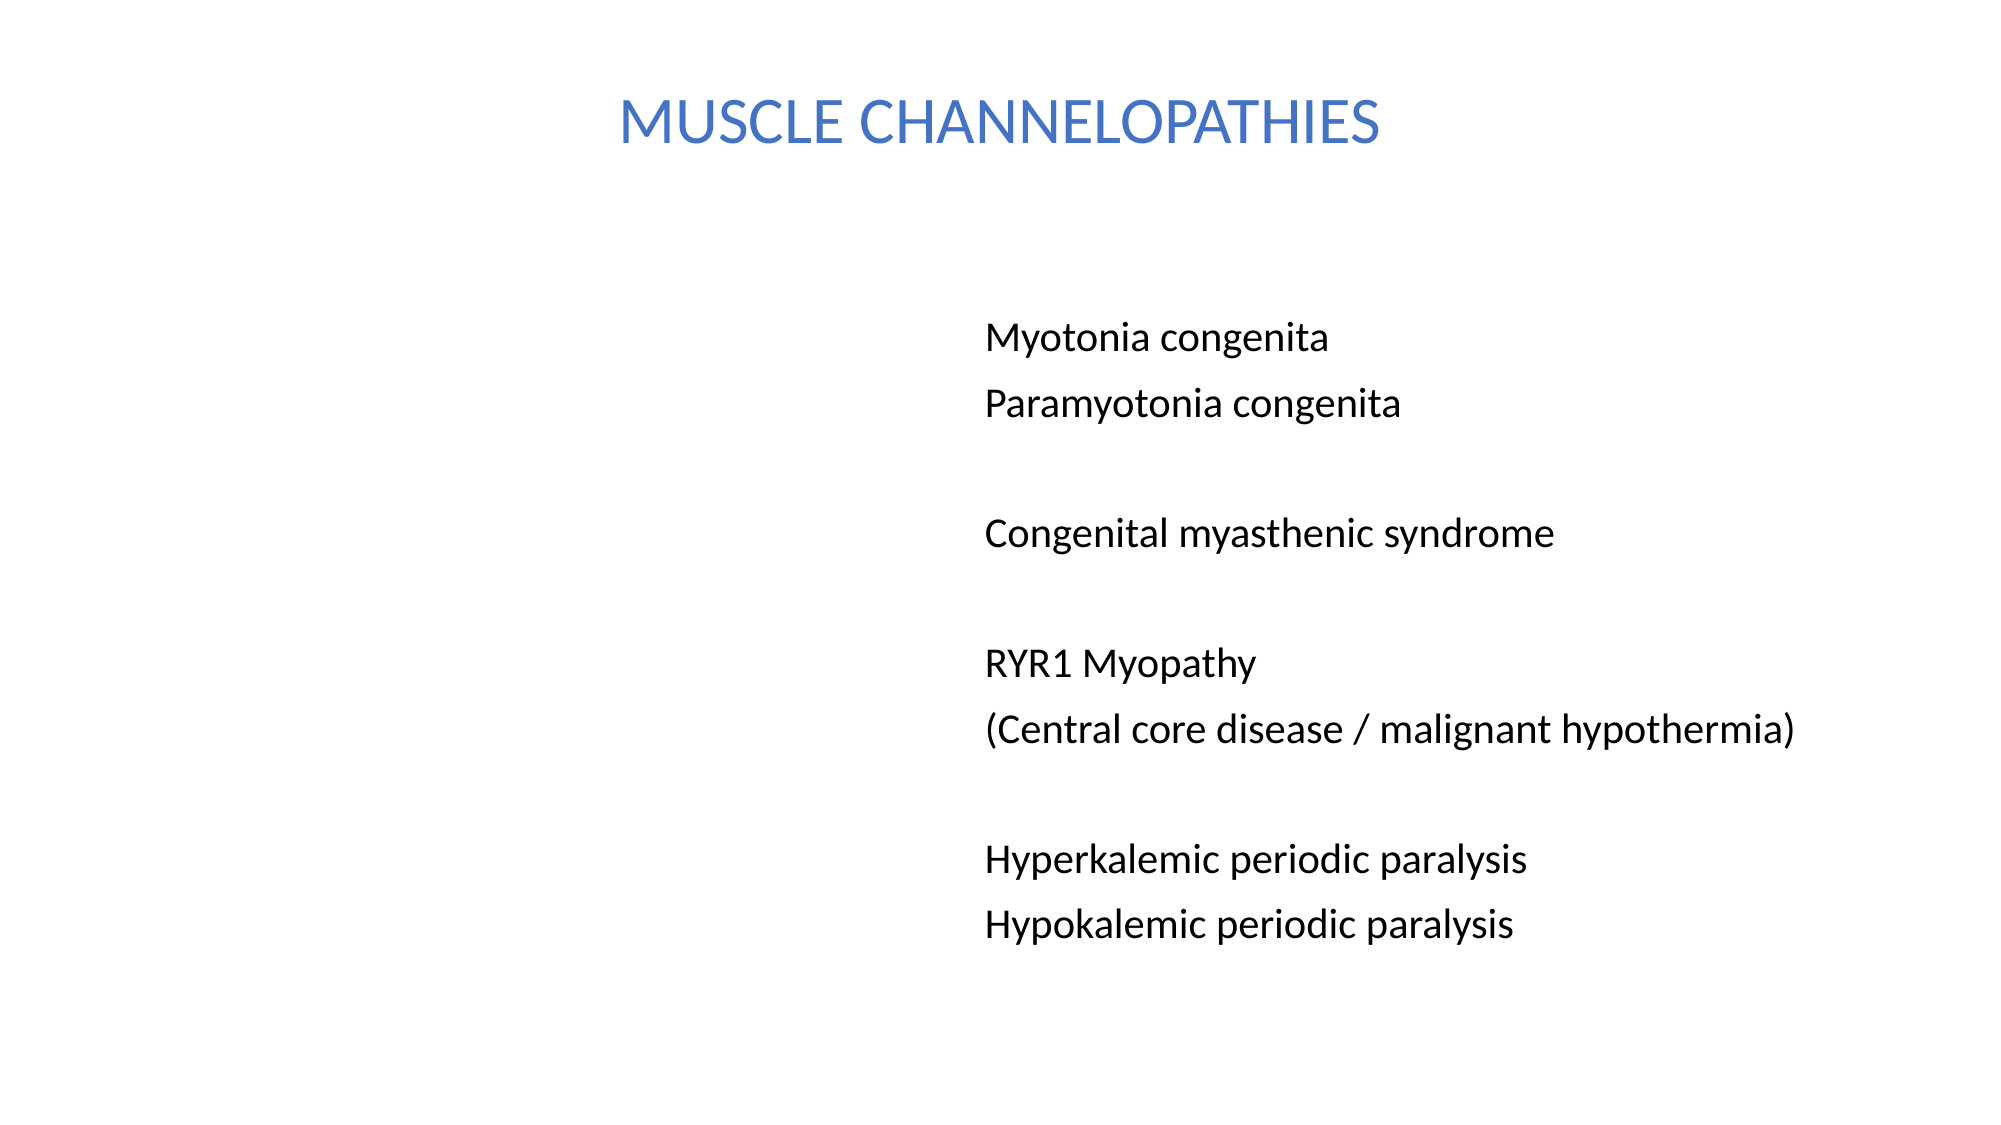

# MUSCLE CHANNELOPATHIES
Myotonia congenita
Paramyotonia congenita

Congenital myasthenic syndrome

RYR1 Myopathy
(Central core disease / malignant hypothermia)

Hyperkalemic periodic paralysis
Hypokalemic periodic paralysis